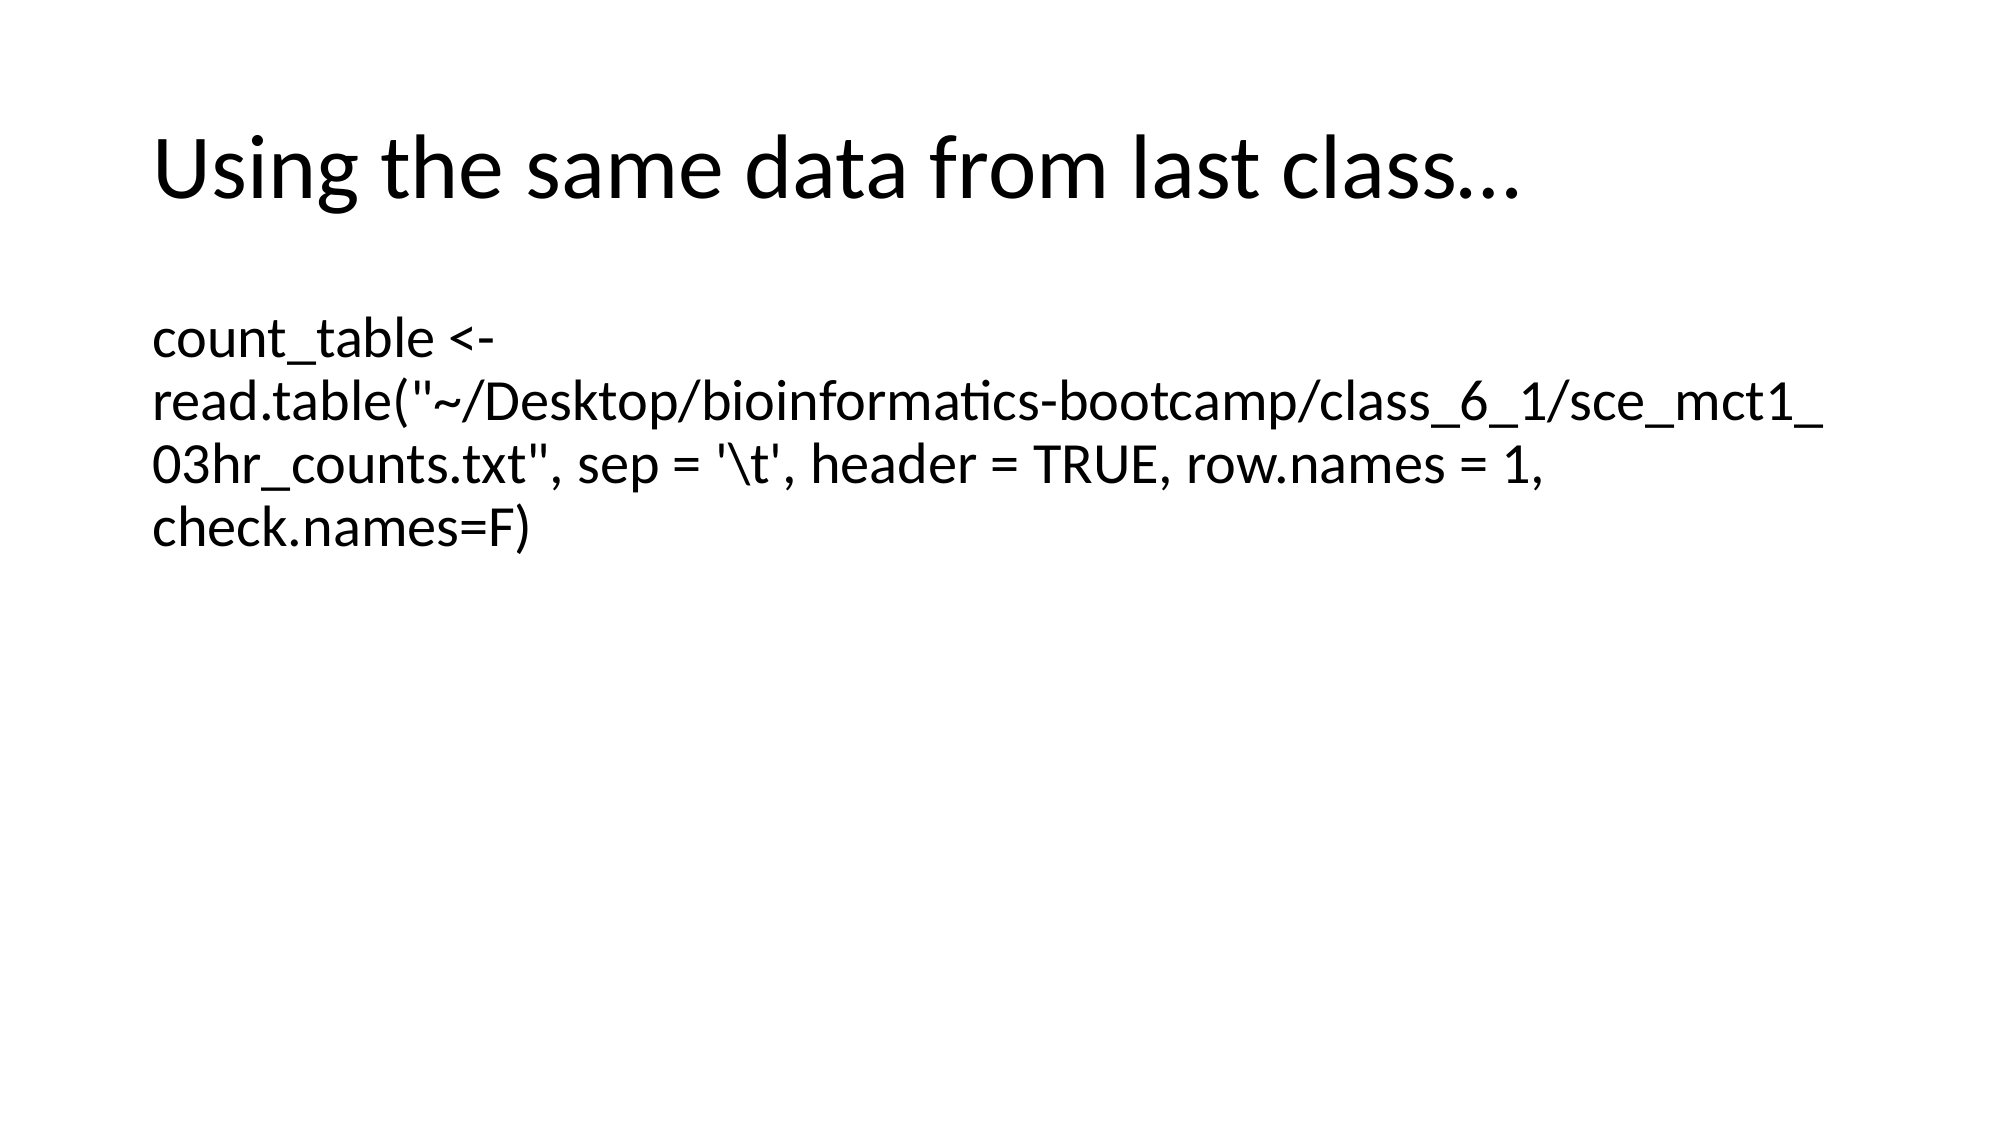

# Using the same data from last class…
count_table <- read.table("~/Desktop/bioinformatics-bootcamp/class_6_1/sce_mct1_03hr_counts.txt", sep = '\t', header = TRUE, row.names = 1, check.names=F)